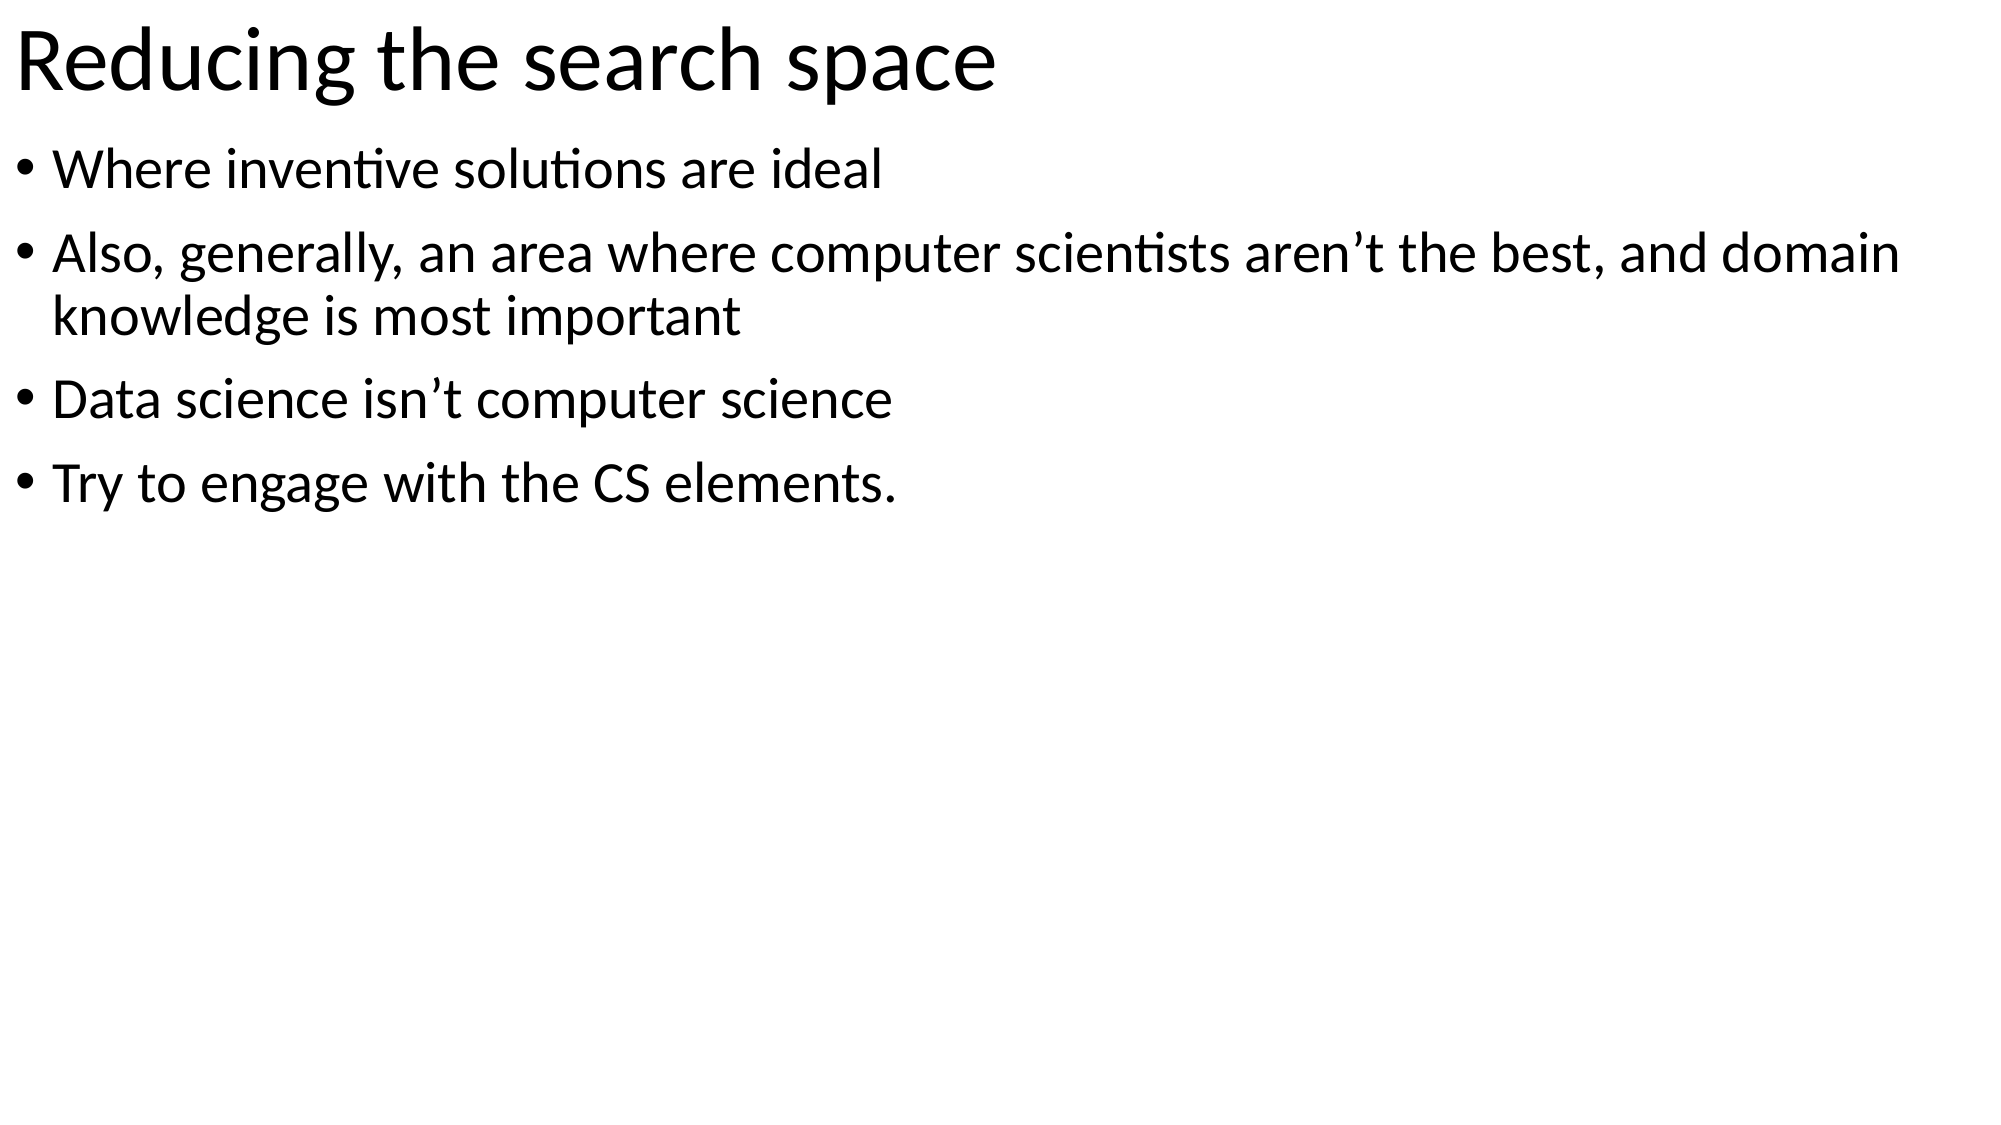

# Reducing the search space
Where inventive solutions are ideal
Also, generally, an area where computer scientists aren’t the best, and domain knowledge is most important
Data science isn’t computer science
Try to engage with the CS elements.